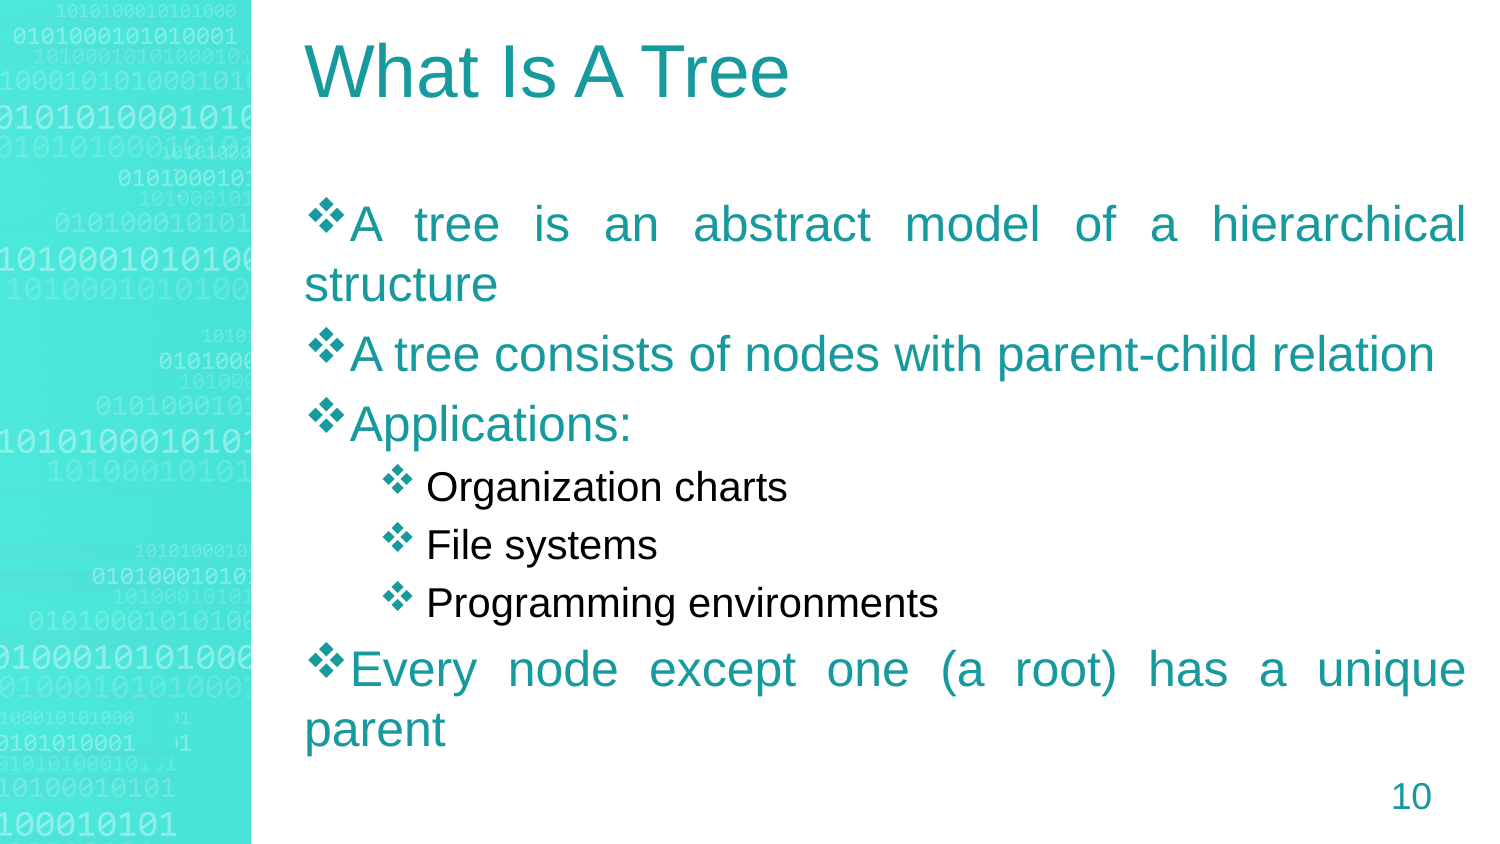

What Is A Tree
A tree is an abstract model of a hierarchical structure
A tree consists of nodes with parent-child relation
Applications:
Organization charts
File systems
Programming environments
Every node except one (a root) has a unique parent